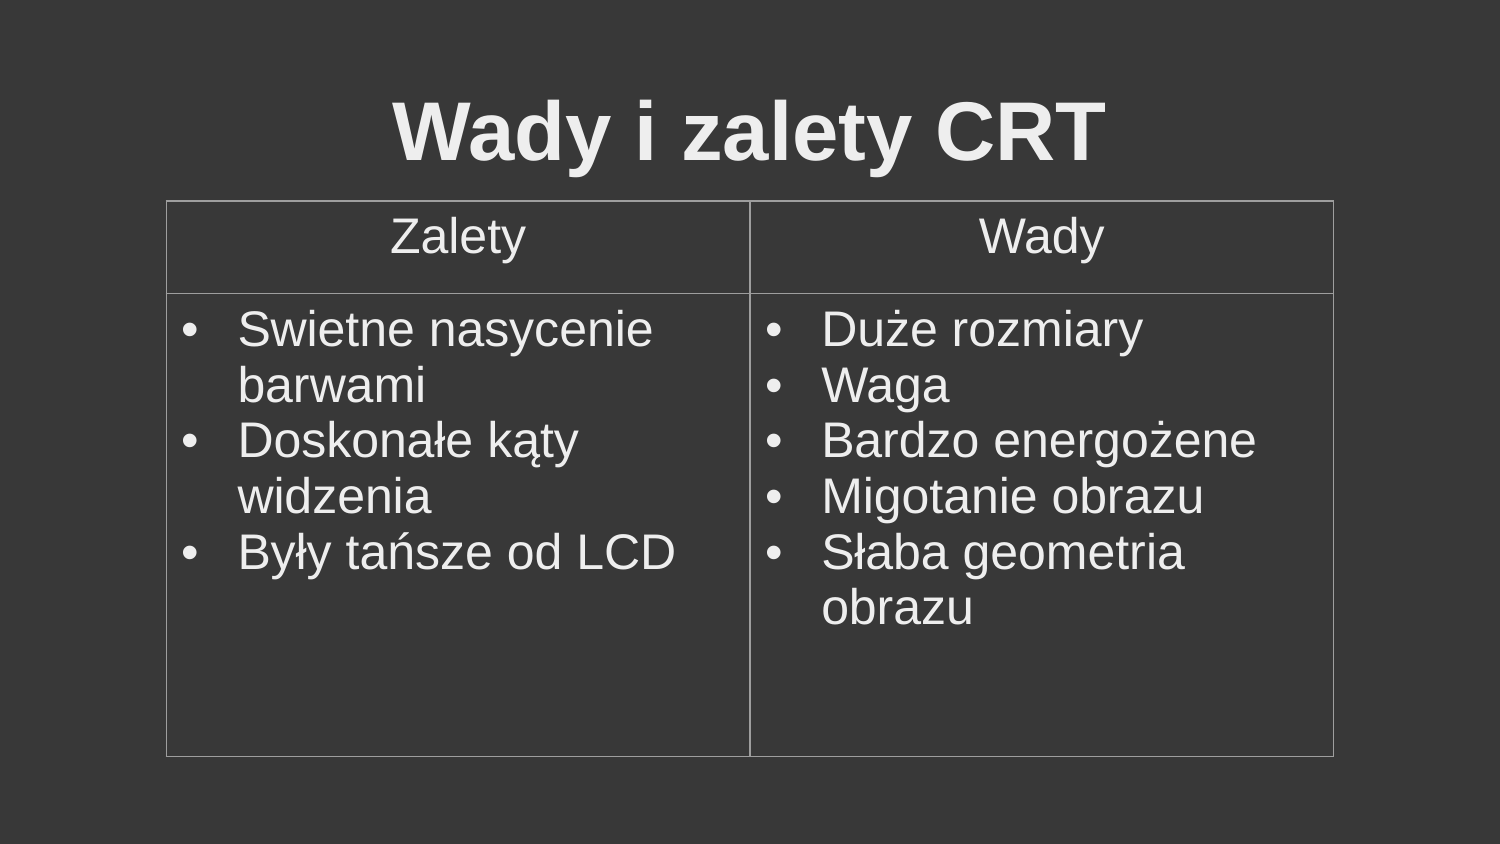

Wady i zalety CRT
| Zalety | Wady |
| --- | --- |
| Swietne nasycenie barwami Doskonałe kąty widzenia Były tańsze od LCD | Duże rozmiary Waga Bardzo energożene Migotanie obrazu Słaba geometria obrazu |